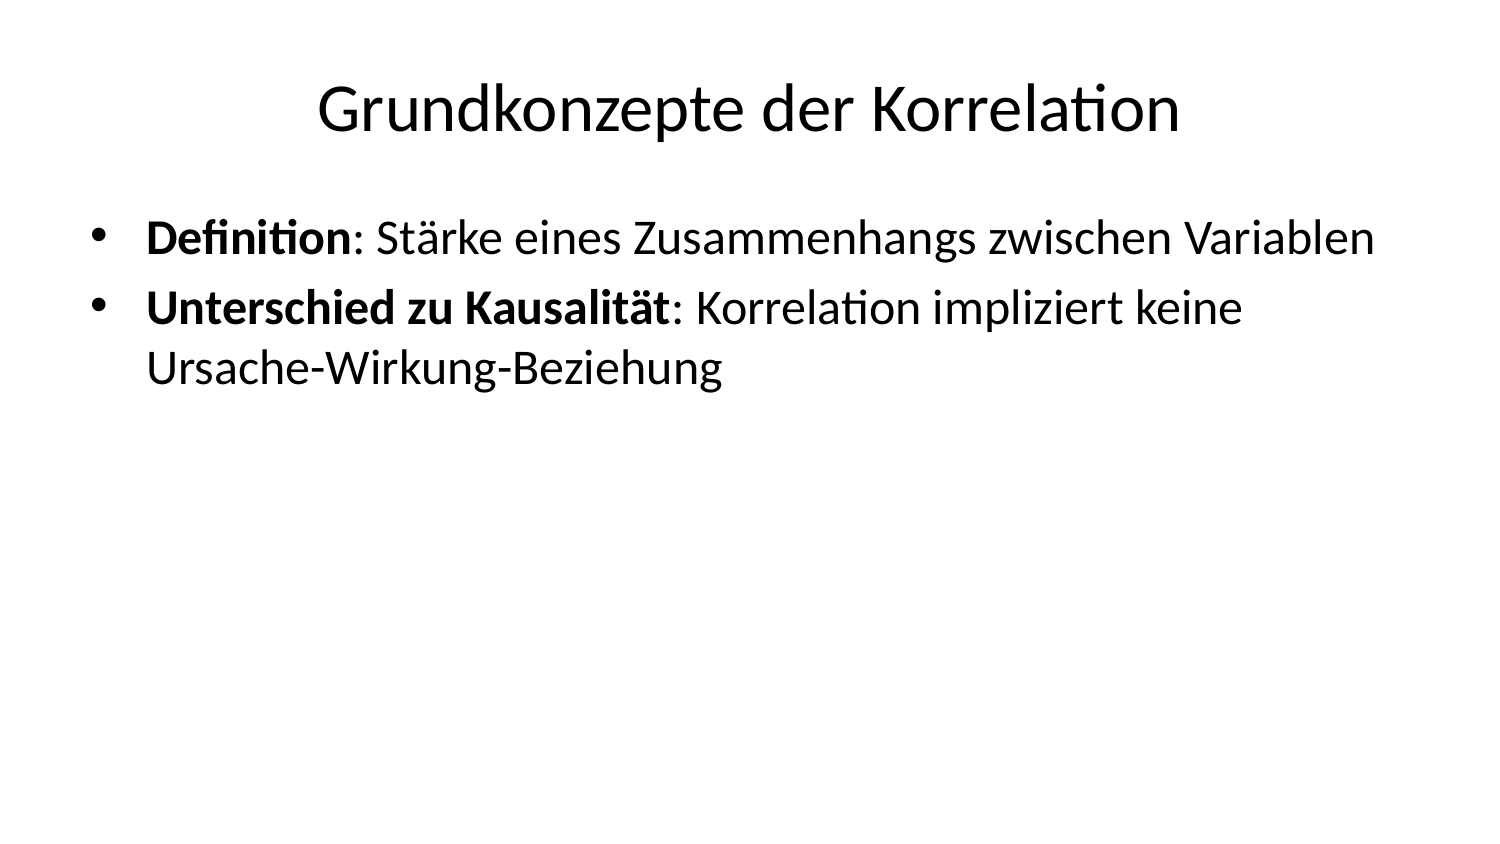

# Grundkonzepte der Korrelation
Definition: Stärke eines Zusammenhangs zwischen Variablen
Unterschied zu Kausalität: Korrelation impliziert keine Ursache-Wirkung-Beziehung